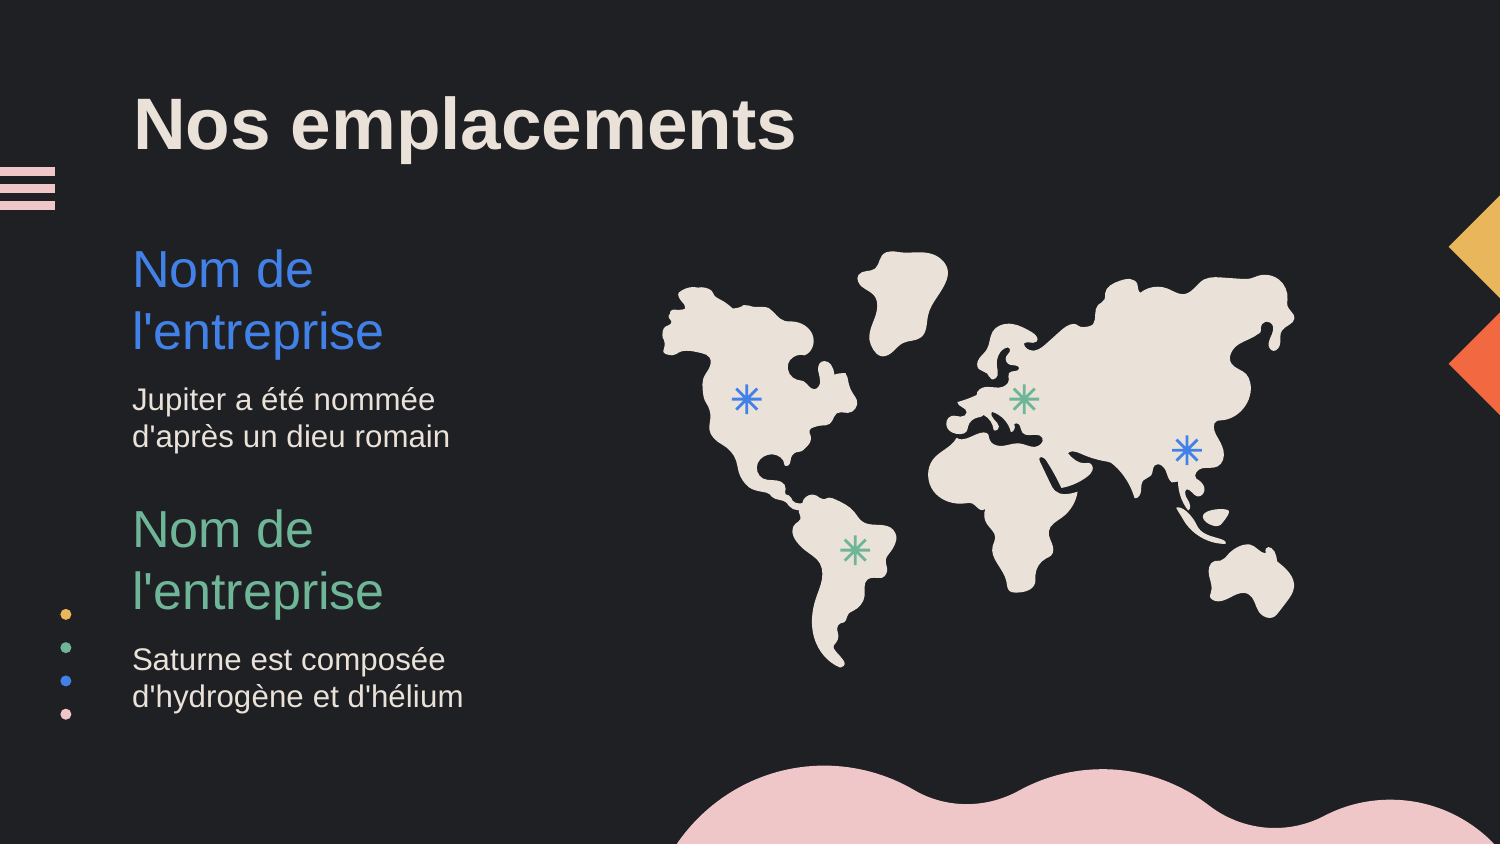

# Nos emplacements
Nom de l'entreprise

Jupiter a été nommée d'après un dieu romain

Nom de l'entreprise

Saturne est composée d'hydrogène et d'hélium